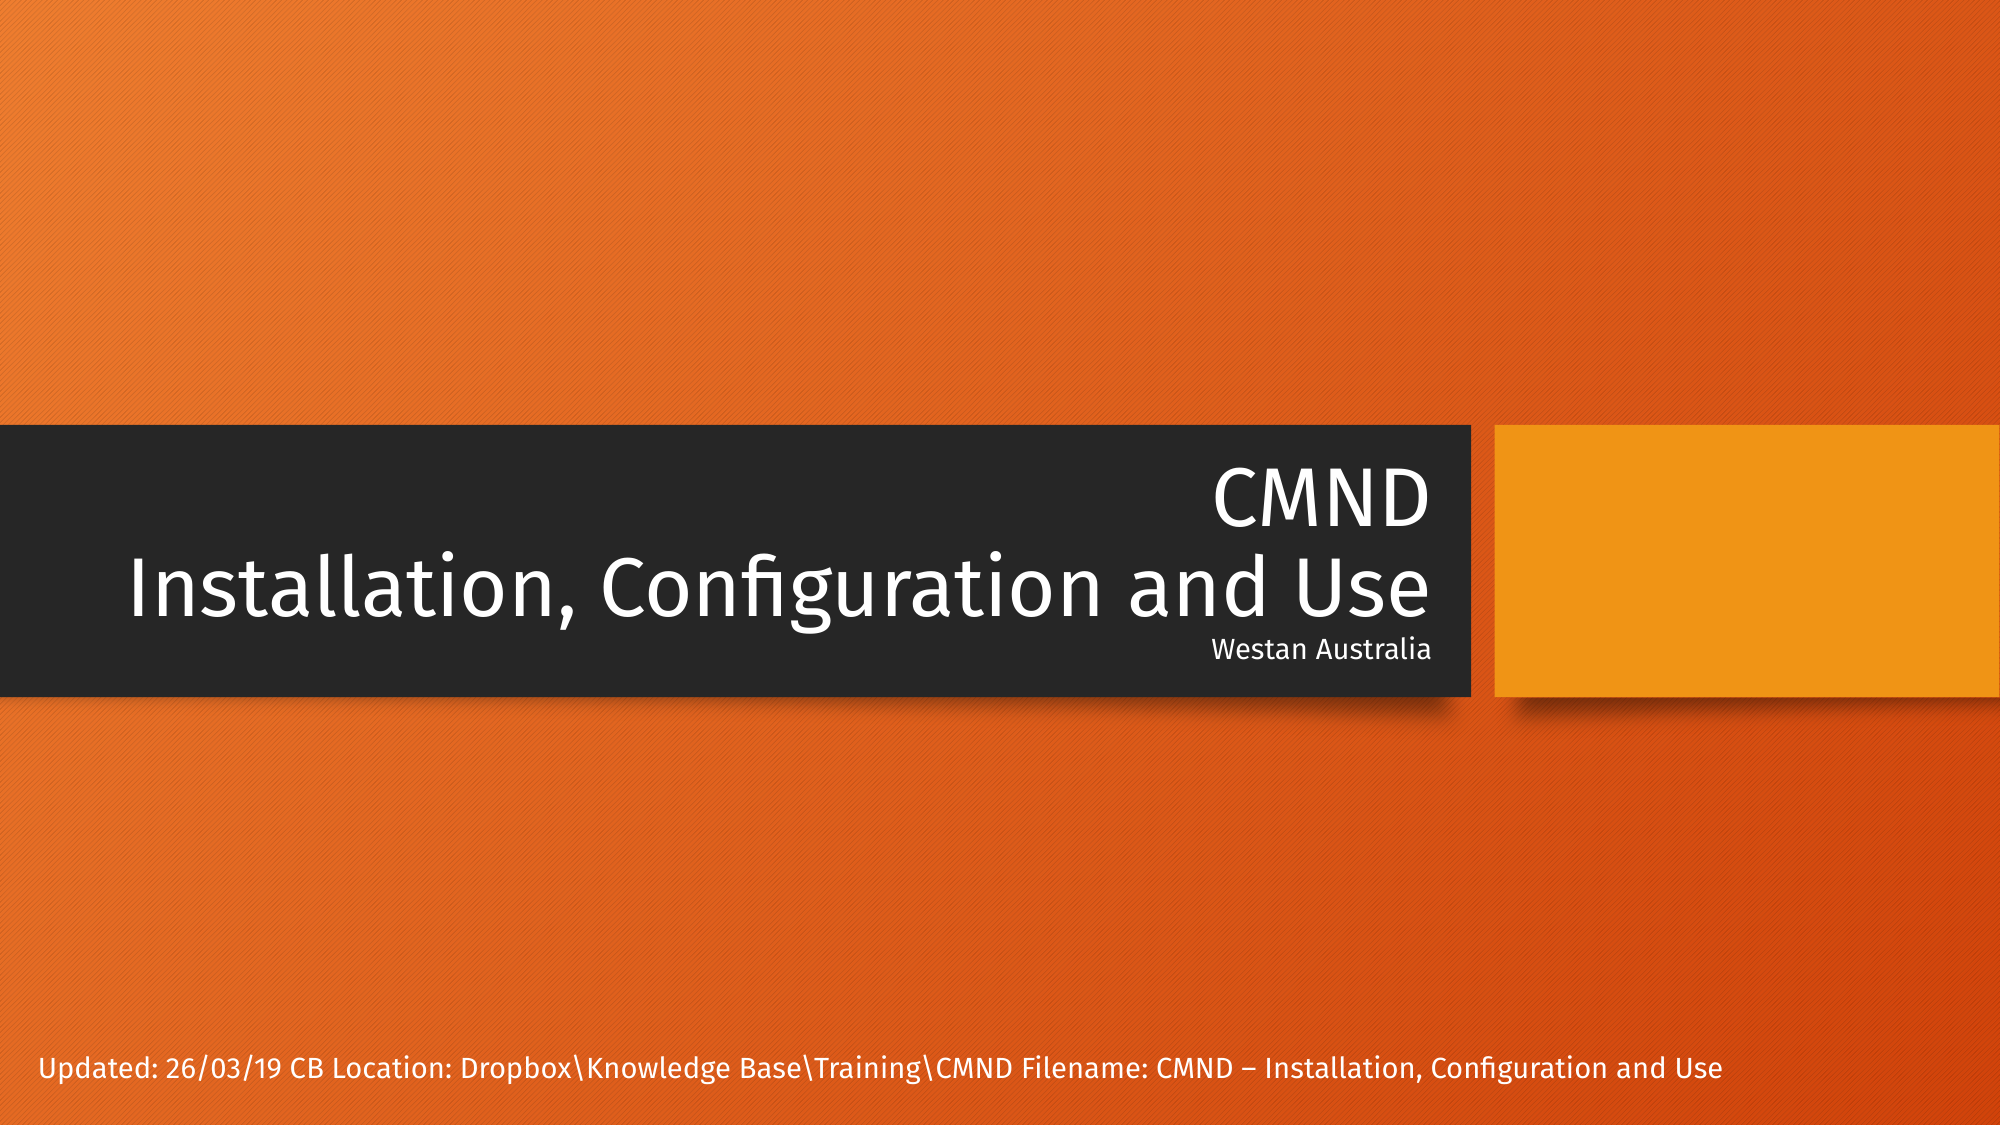

# CMND Installation, Configuration and Use Westan Australia
Updated: 26/03/19 CB Location: Dropbox\Knowledge Base\Training\CMND Filename: CMND – Installation, Configuration and Use